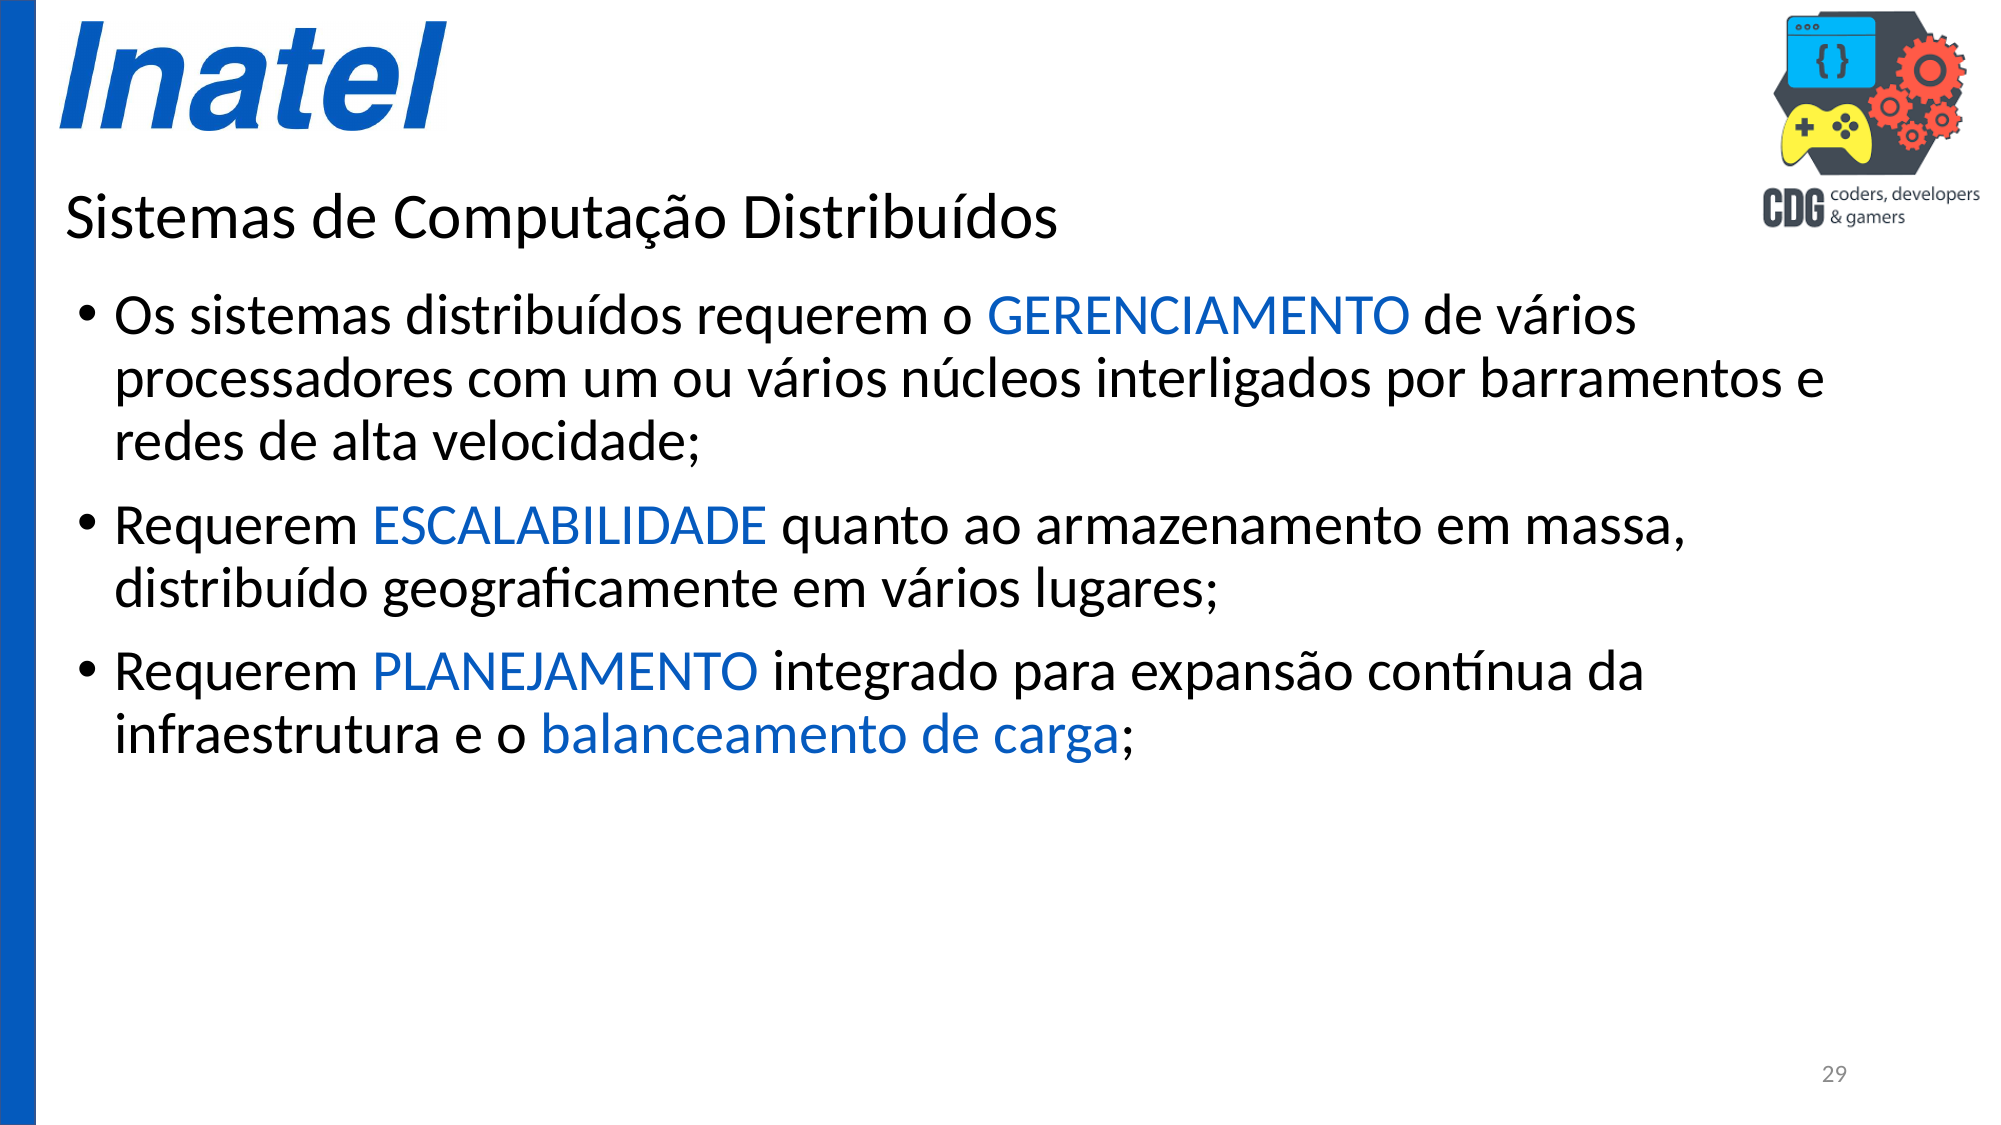

# Sistemas de Computação Distribuídos
Os sistemas distribuídos requerem o GERENCIAMENTO de vários processadores com um ou vários núcleos interligados por barramentos e redes de alta velocidade;
Requerem ESCALABILIDADE quanto ao armazenamento em massa, distribuído geograficamente em vários lugares;
Requerem PLANEJAMENTO integrado para expansão contínua da infraestrutura e o balanceamento de carga;
29